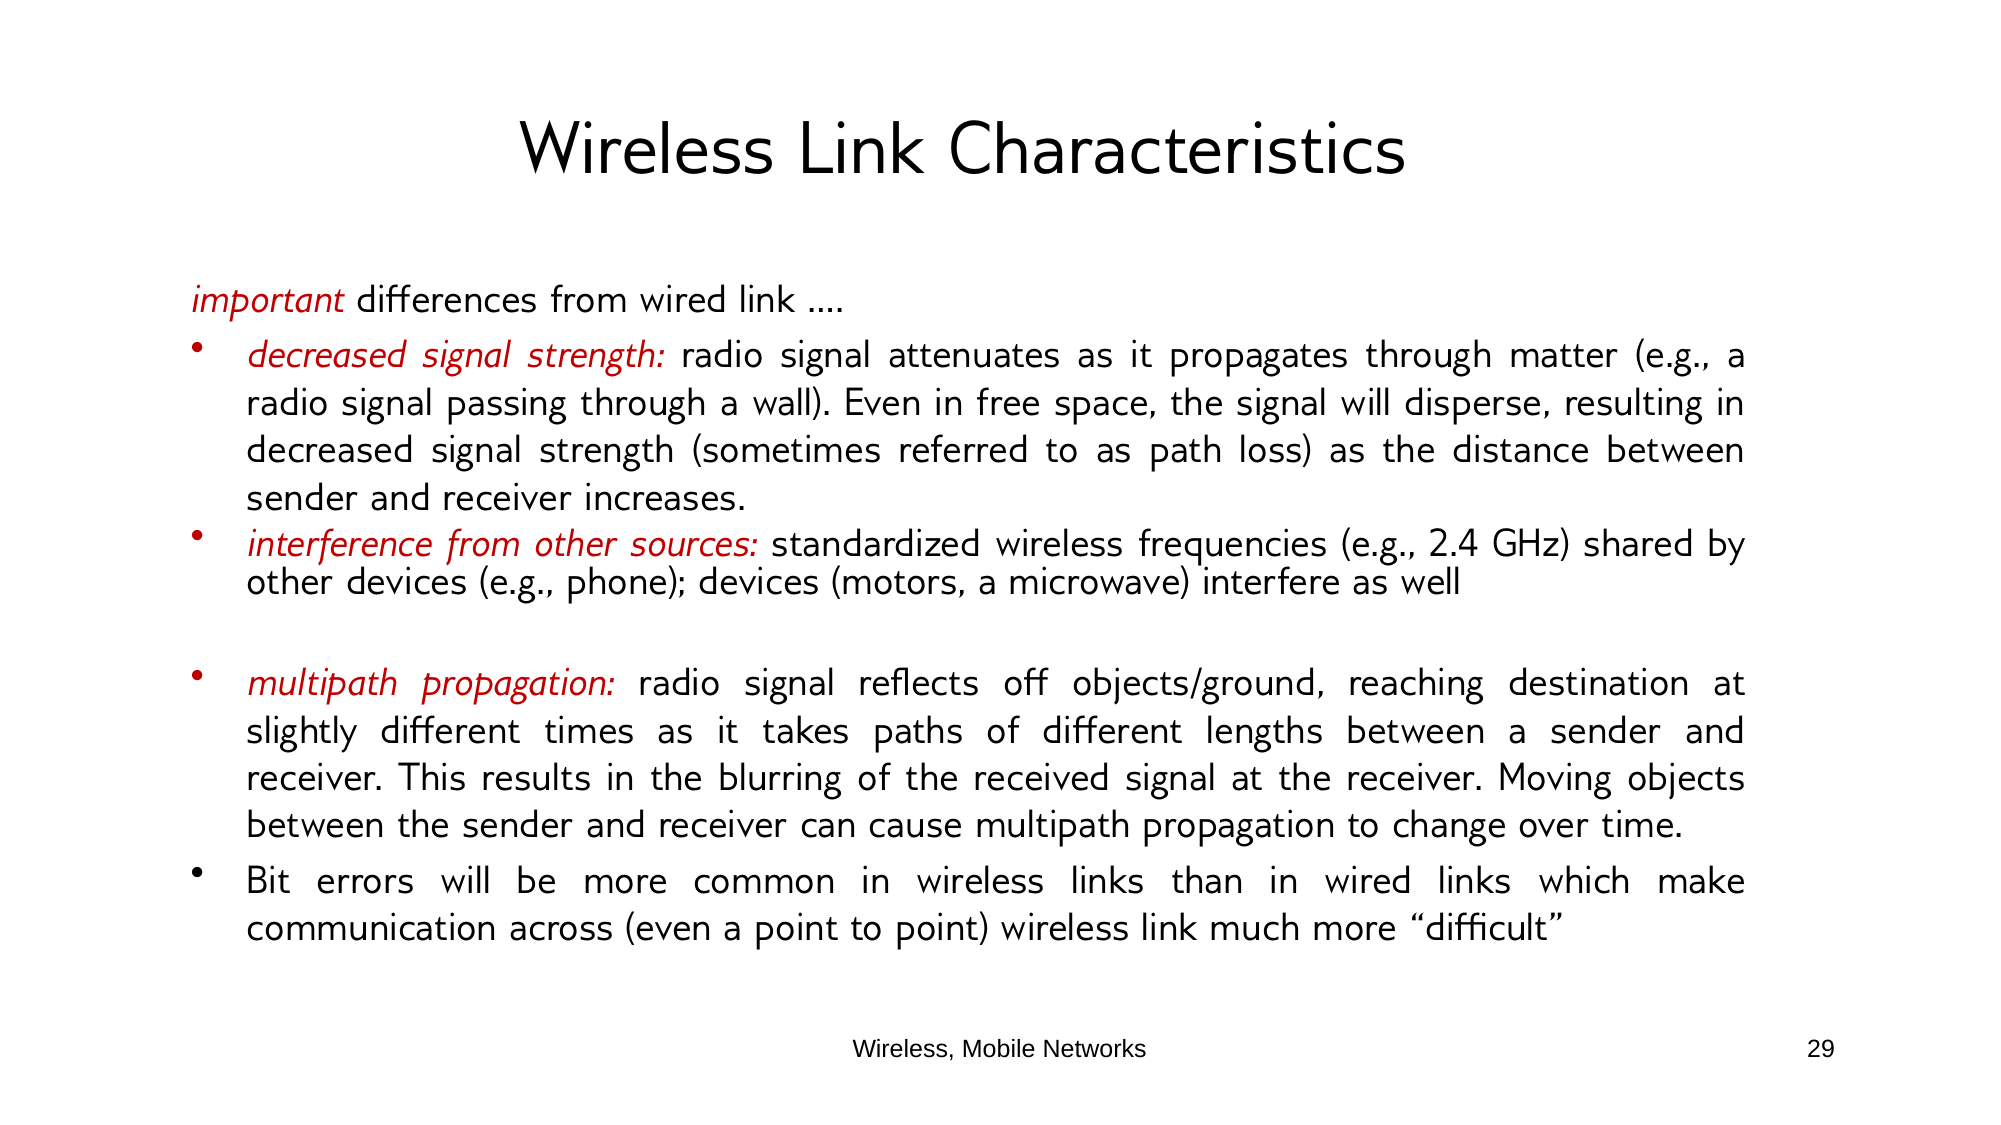

# Wireless Link Characteristics
important differences from wired link ….
decreased signal strength: radio signal attenuates as it propagates through matter (e.g., a radio signal passing through a wall). Even in free space, the signal will disperse, resulting in decreased signal strength (sometimes referred to as path loss) as the distance between sender and receiver increases.
interference from other sources: standardized wireless frequencies (e.g., 2.4 GHz) shared by other devices (e.g., phone); devices (motors, a microwave) interfere as well

multipath propagation: radio signal reflects off objects/ground, reaching destination at slightly different times as it takes paths of different lengths between a sender and receiver. This results in the blurring of the received signal at the receiver. Moving objects between the sender and receiver can cause multipath propagation to change over time.
Bit errors will be more common in wireless links than in wired links which make communication across (even a point to point) wireless link much more “difficult”

Wireless, Mobile Networks
29